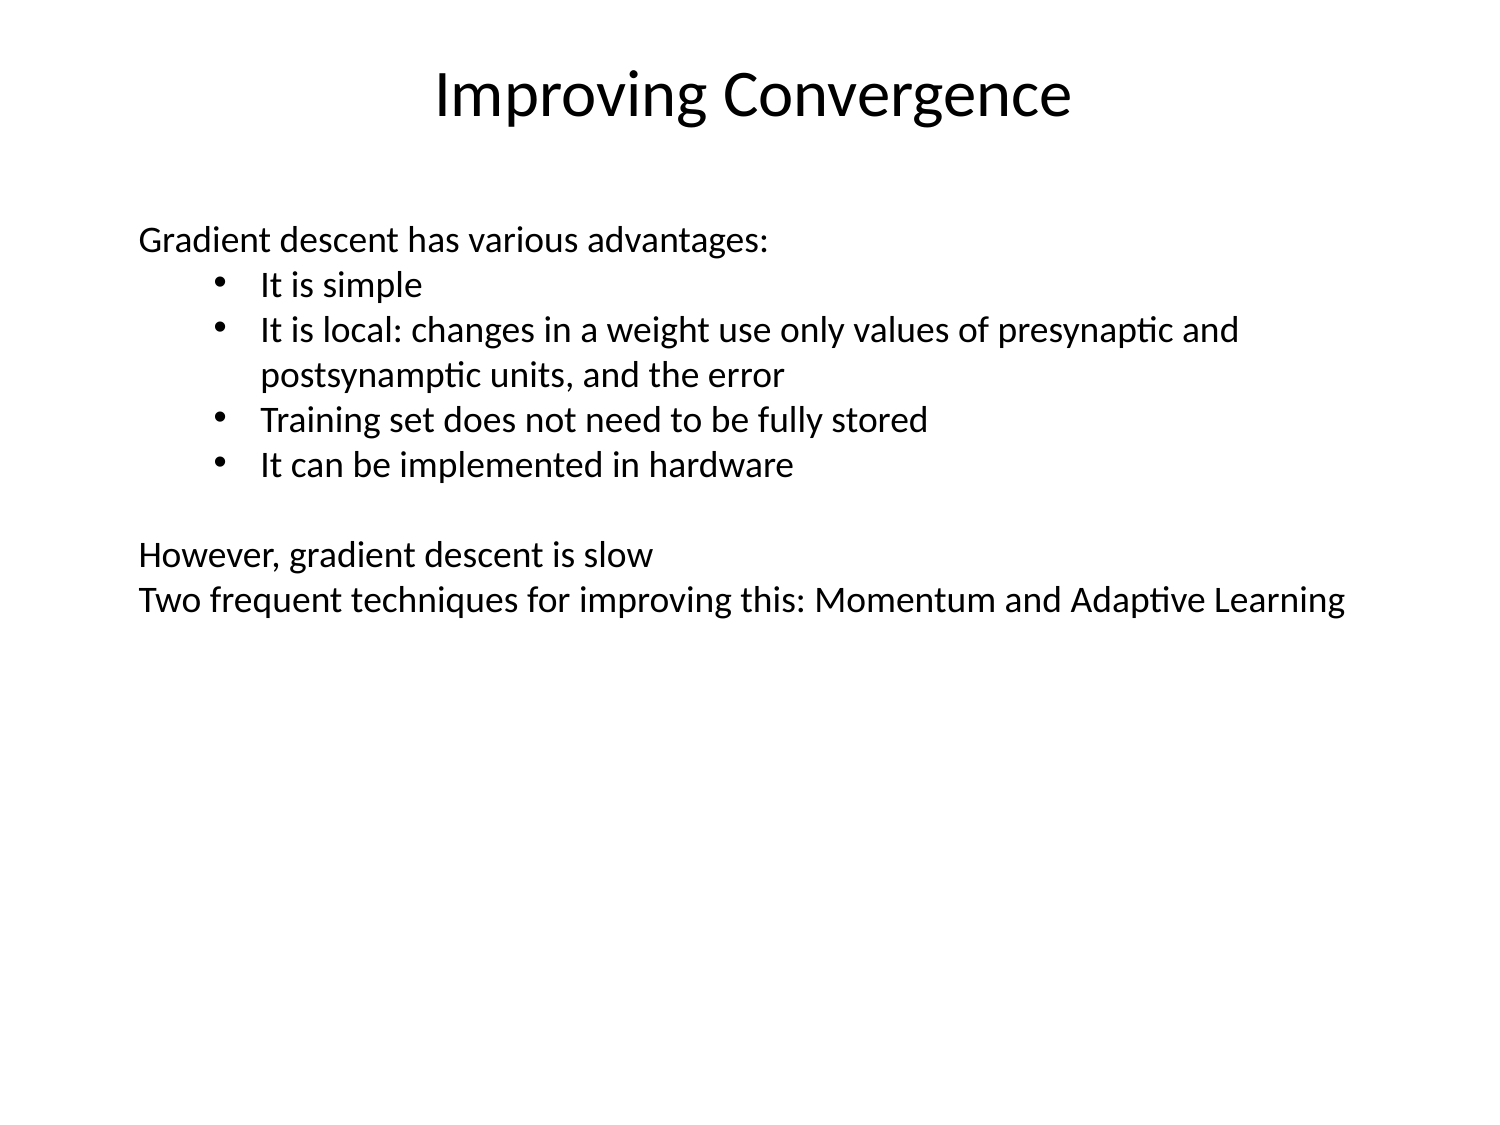

Improving Convergence
Gradient descent has various advantages:
It is simple
It is local: changes in a weight use only values of presynaptic and postsynamptic units, and the error
Training set does not need to be fully stored
It can be implemented in hardware

However, gradient descent is slow
Two frequent techniques for improving this: Momentum and Adaptive Learning